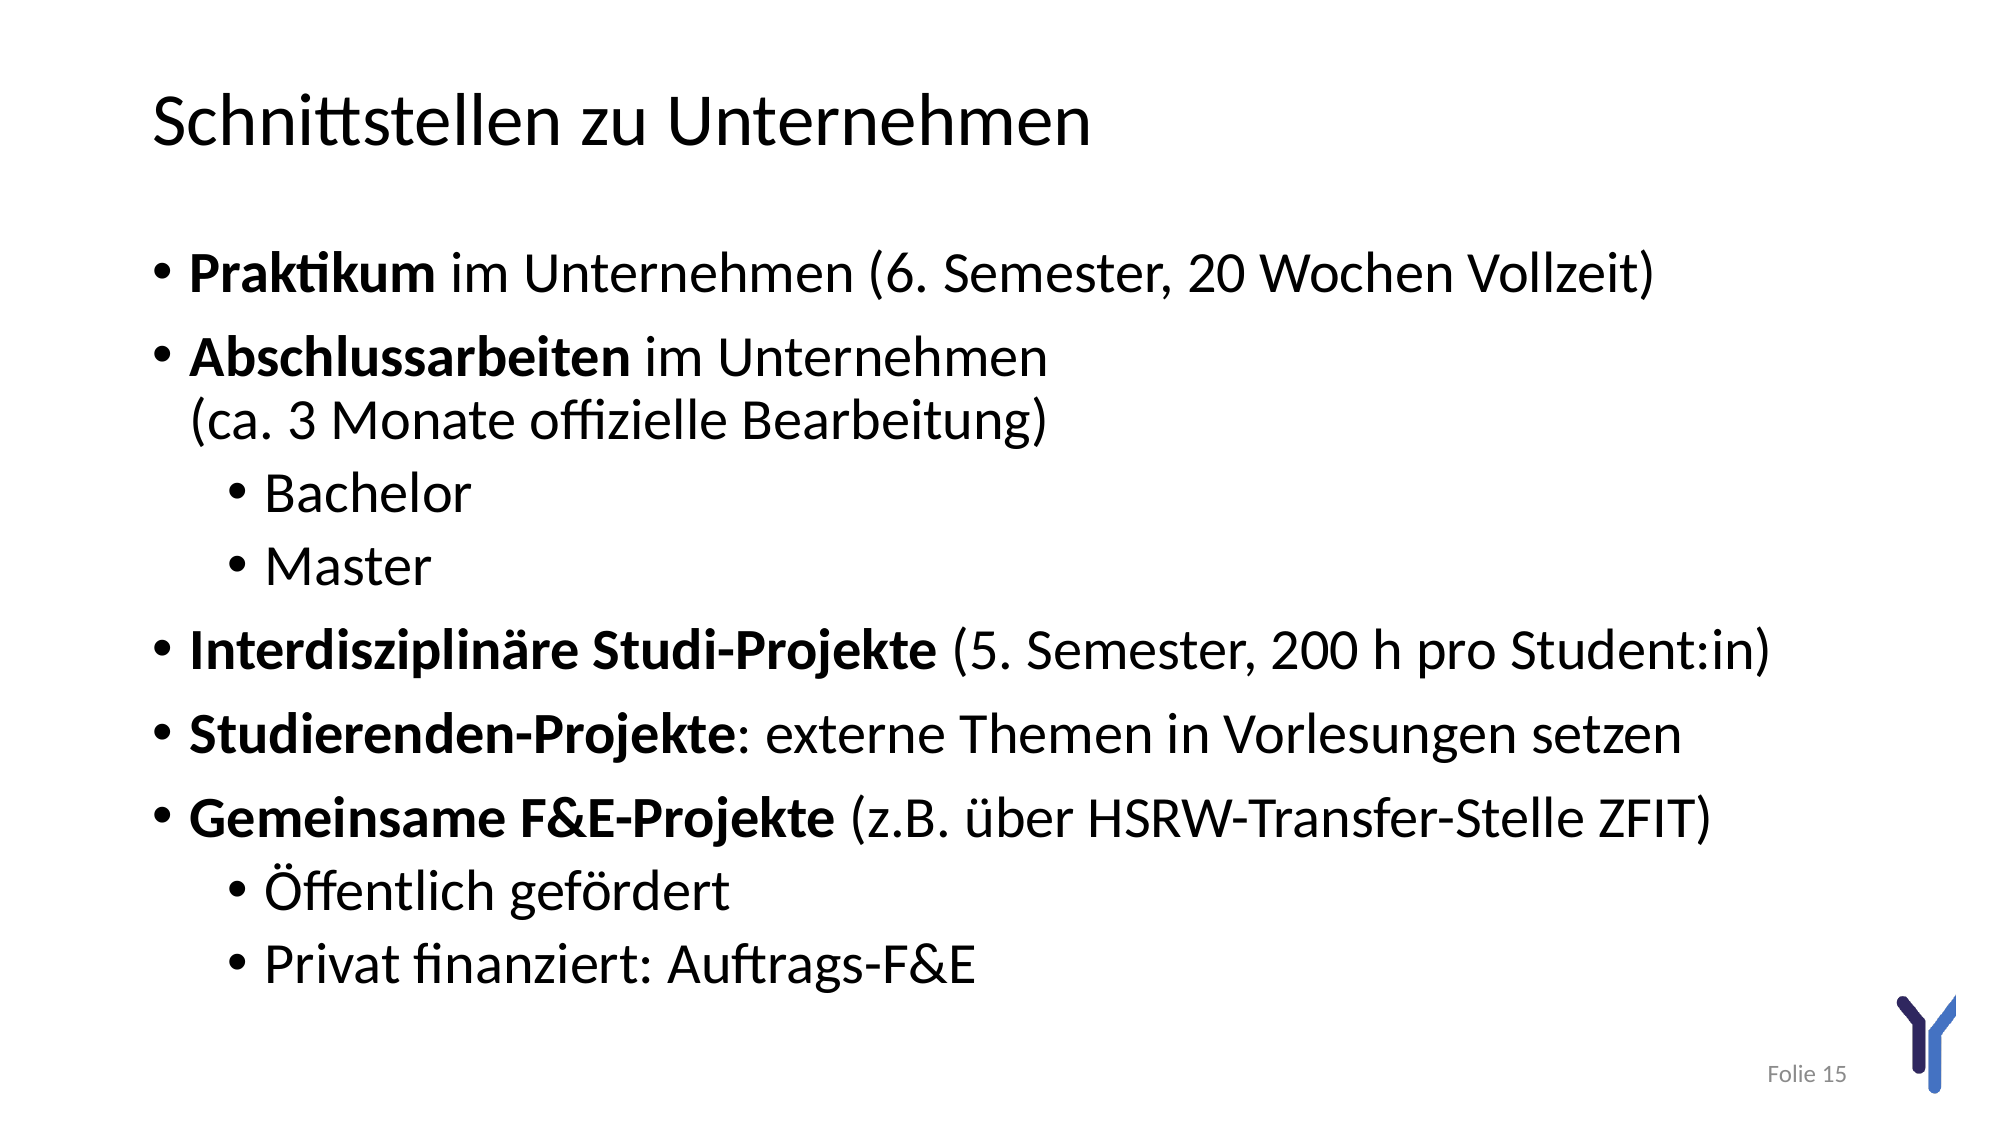

# Schnittstellen zu Unternehmen
Praktikum im Unternehmen (6. Semester, 20 Wochen Vollzeit)
Abschlussarbeiten im Unternehmen
(ca. 3 Monate offizielle Bearbeitung)
Bachelor
Master
Interdisziplinäre Studi-Projekte (5. Semester, 200 h pro Student:in)
Studierenden-Projekte: externe Themen in Vorlesungen setzen
Gemeinsame F&E-Projekte (z.B. über HSRW-Transfer-Stelle ZFIT)
Öffentlich gefördert
Privat finanziert: Auftrags-F&E
Folie 15